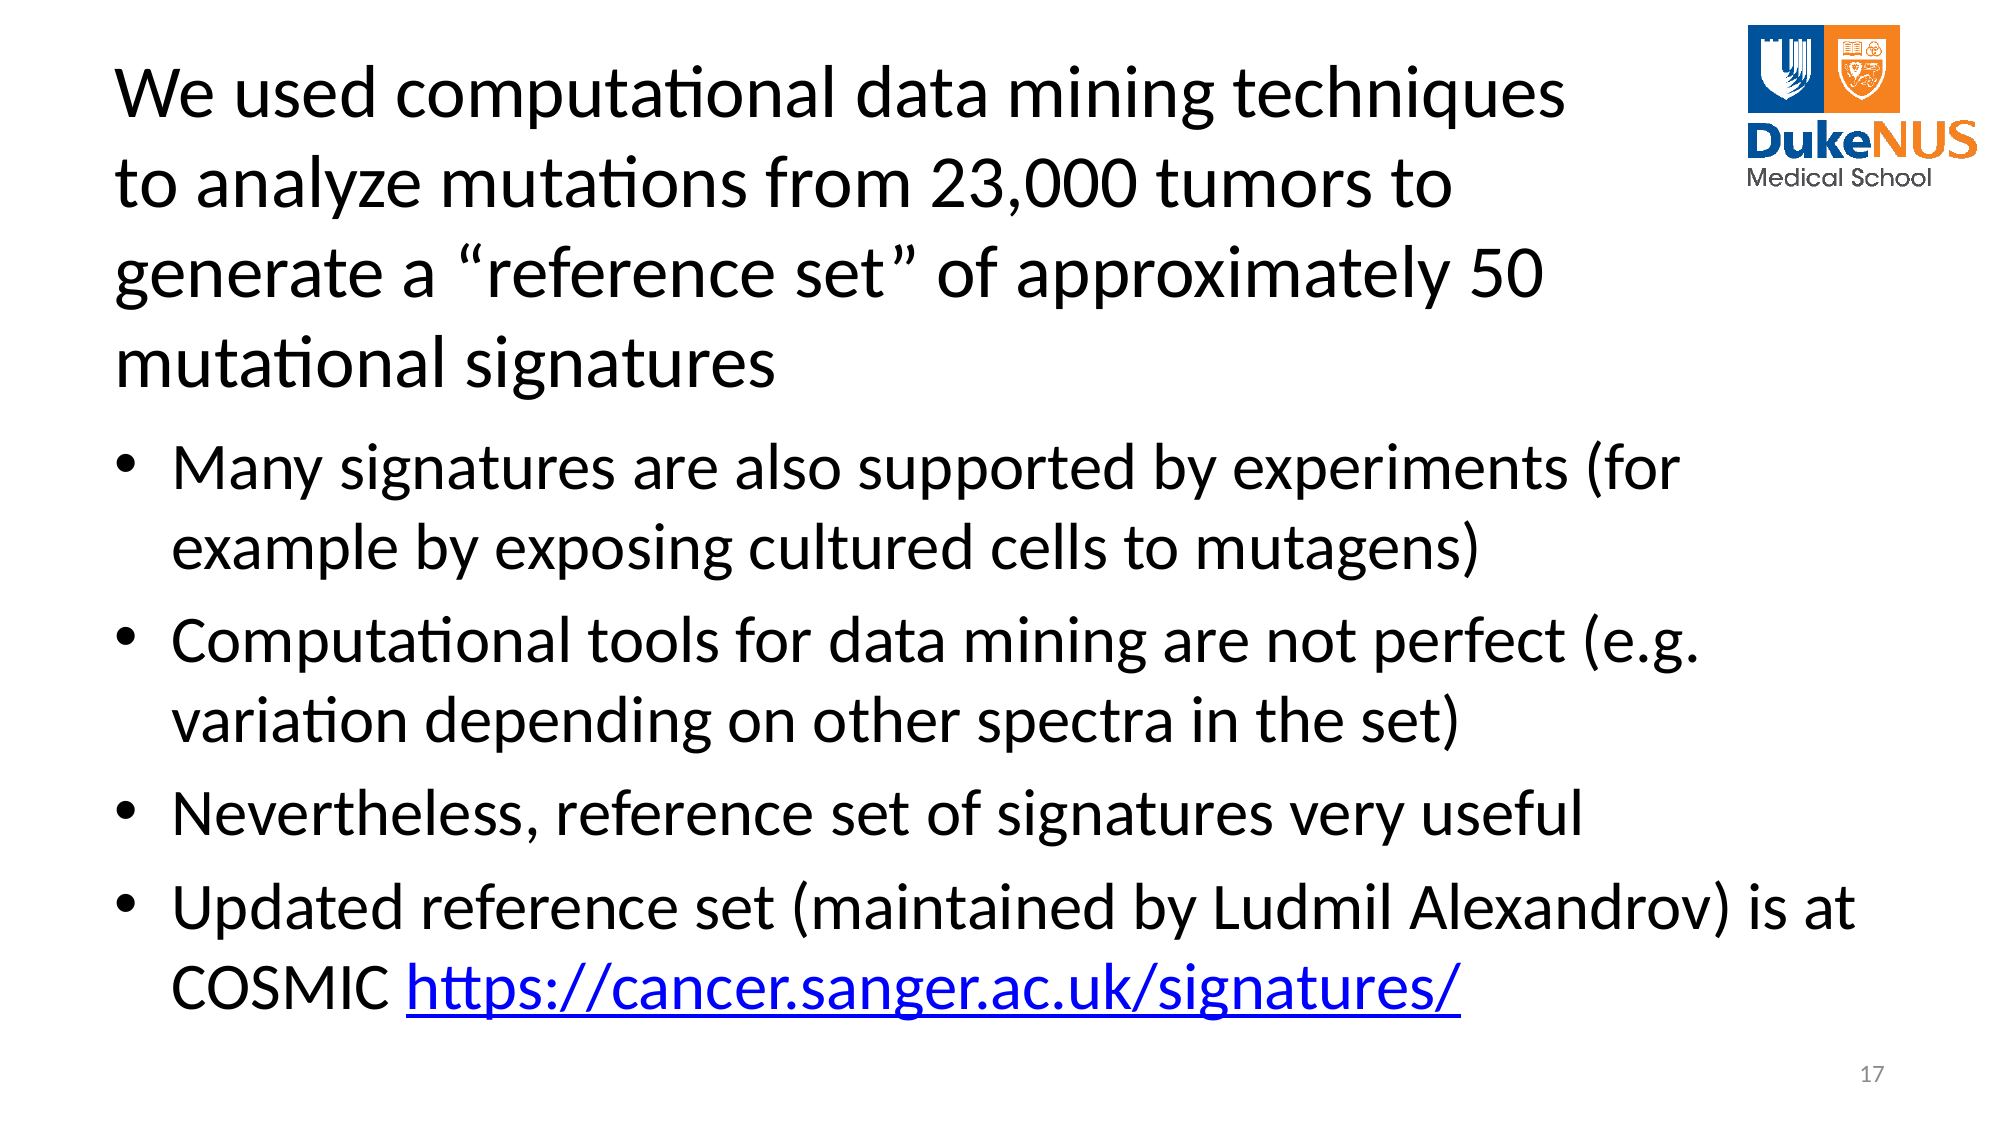

# We used computational data mining techniques to analyze mutations from 23,000 tumors to generate a “reference set” of approximately 50 mutational signatures
Many signatures are also supported by experiments (for example by exposing cultured cells to mutagens)
Computational tools for data mining are not perfect (e.g. variation depending on other spectra in the set)
Nevertheless, reference set of signatures very useful
Updated reference set (maintained by Ludmil Alexandrov) is at COSMIC https://cancer.sanger.ac.uk/signatures/

17